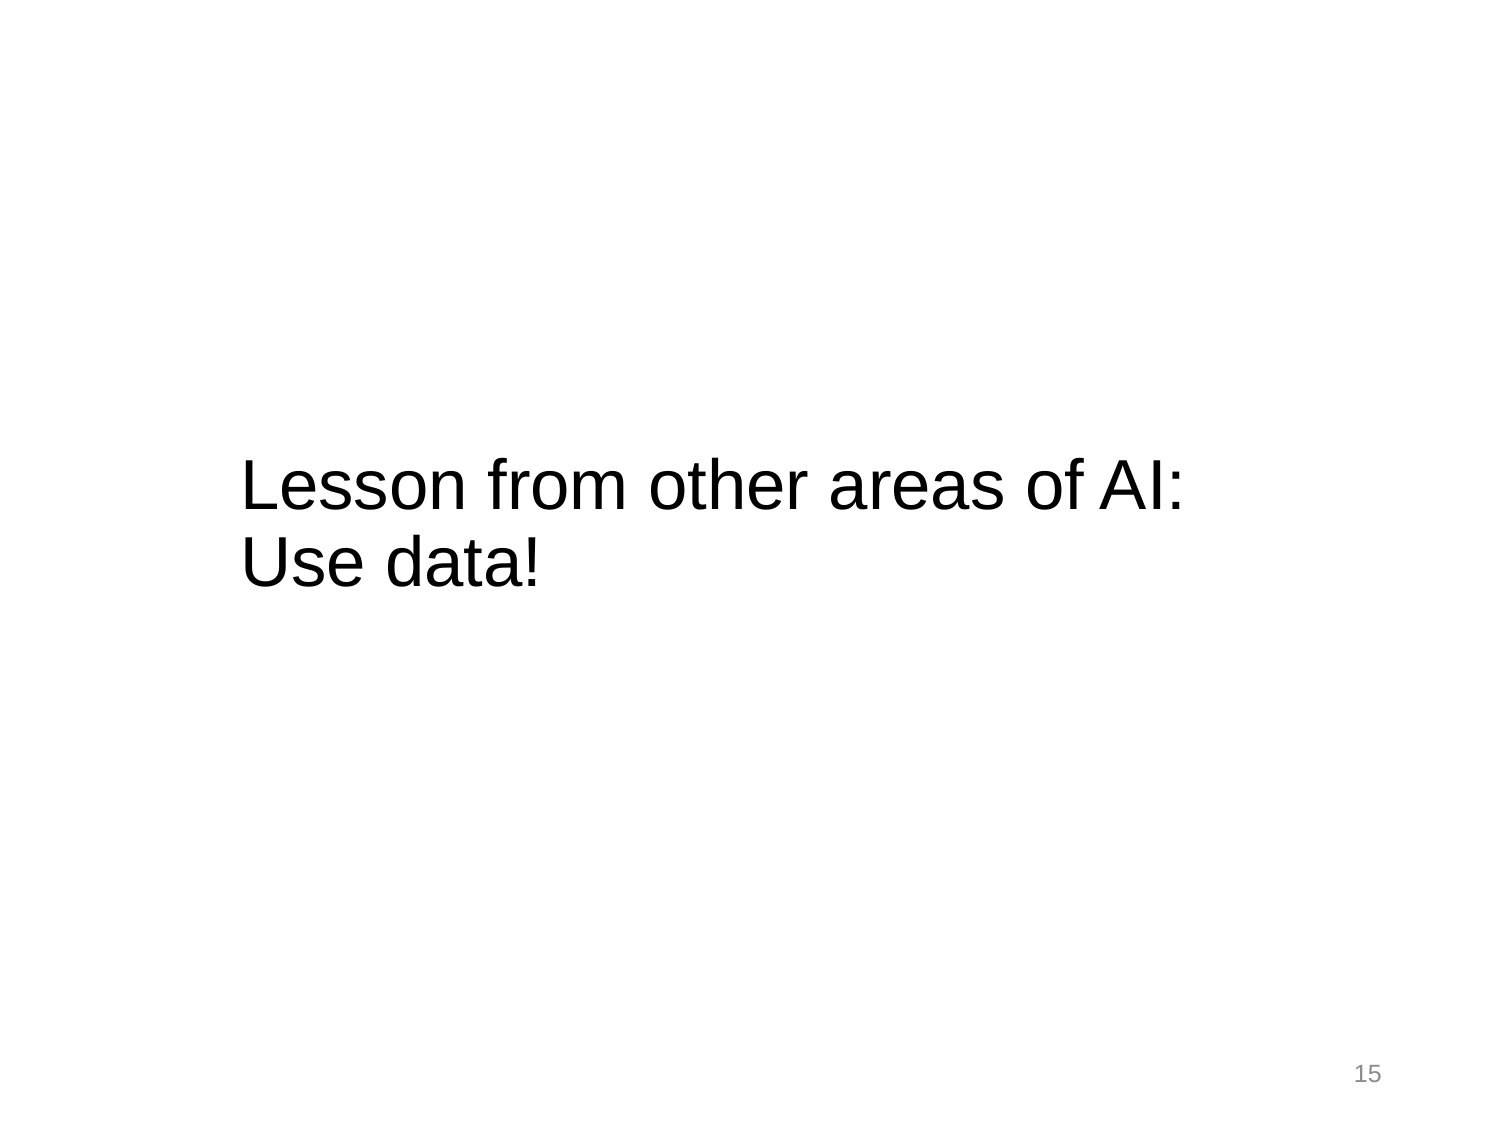

# Lesson from other areas of AI: Use data!
15